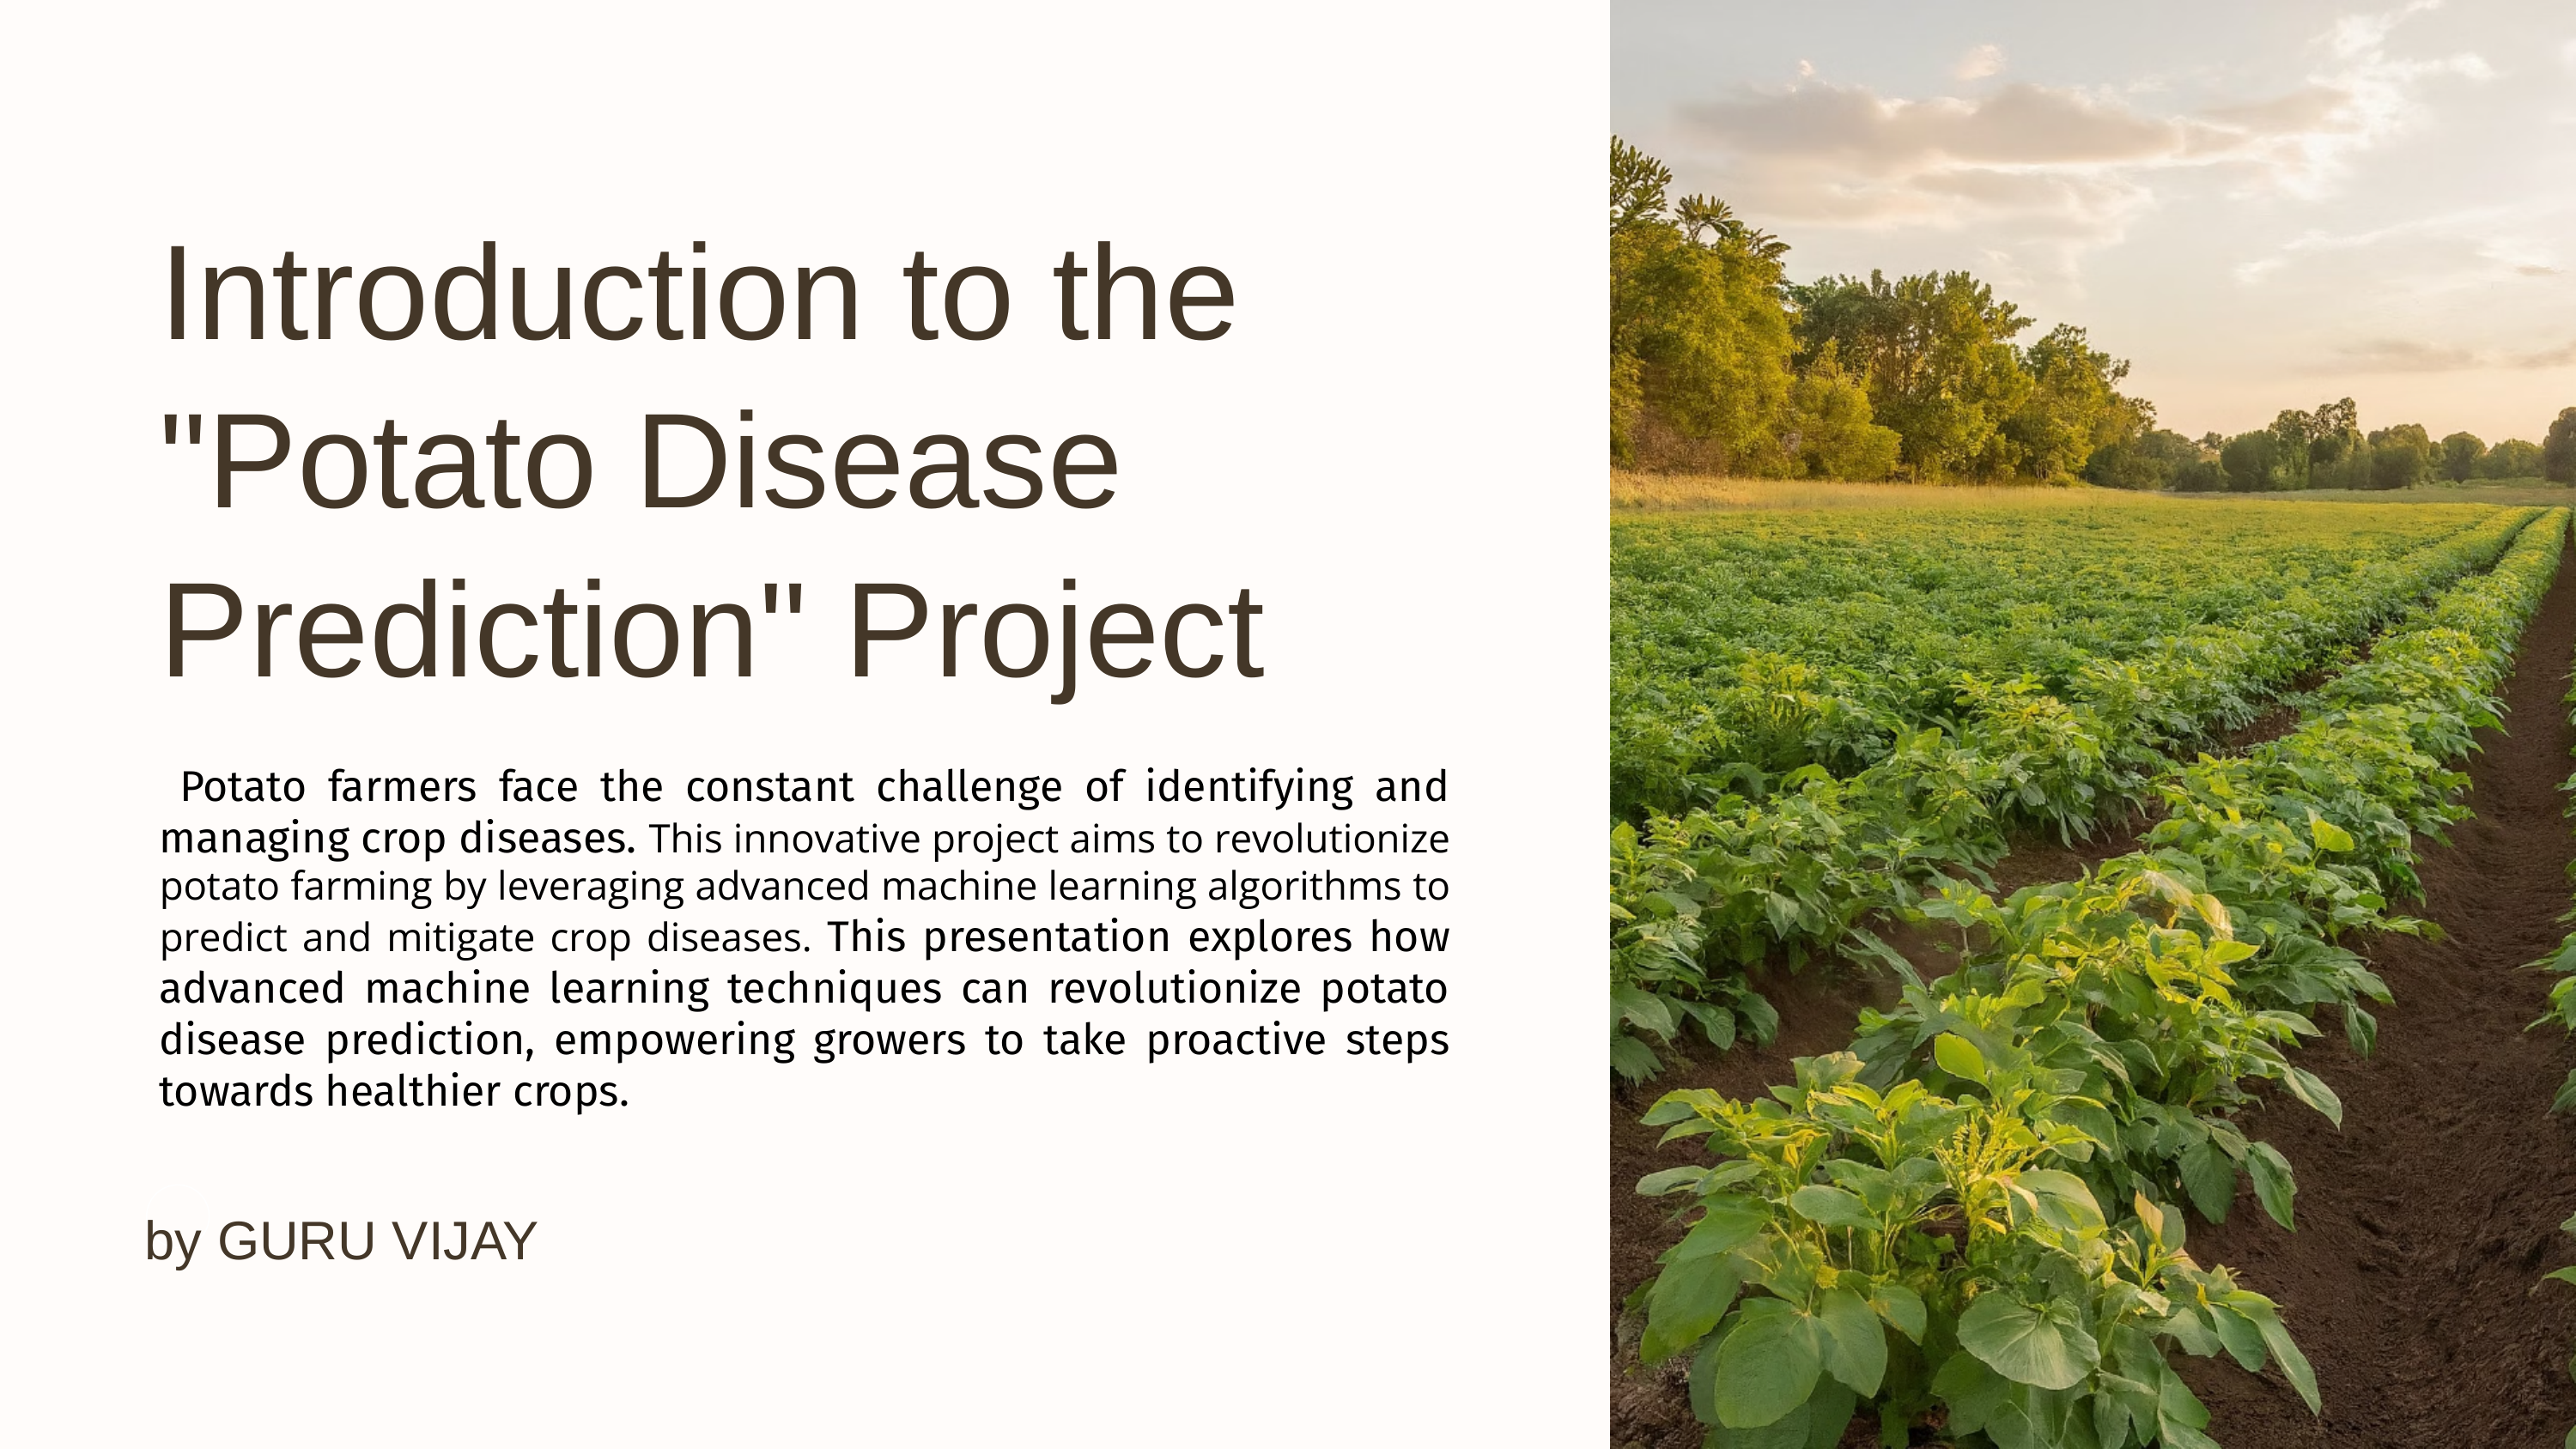

Introduction to the "Potato Disease Prediction" Project
 Potato farmers face the constant challenge of identifying and managing crop diseases. This innovative project aims to revolutionize potato farming by leveraging advanced machine learning algorithms to predict and mitigate crop diseases. This presentation explores how advanced machine learning techniques can revolutionize potato disease prediction, empowering growers to take proactive steps towards healthier crops.

by GURU VIJAY